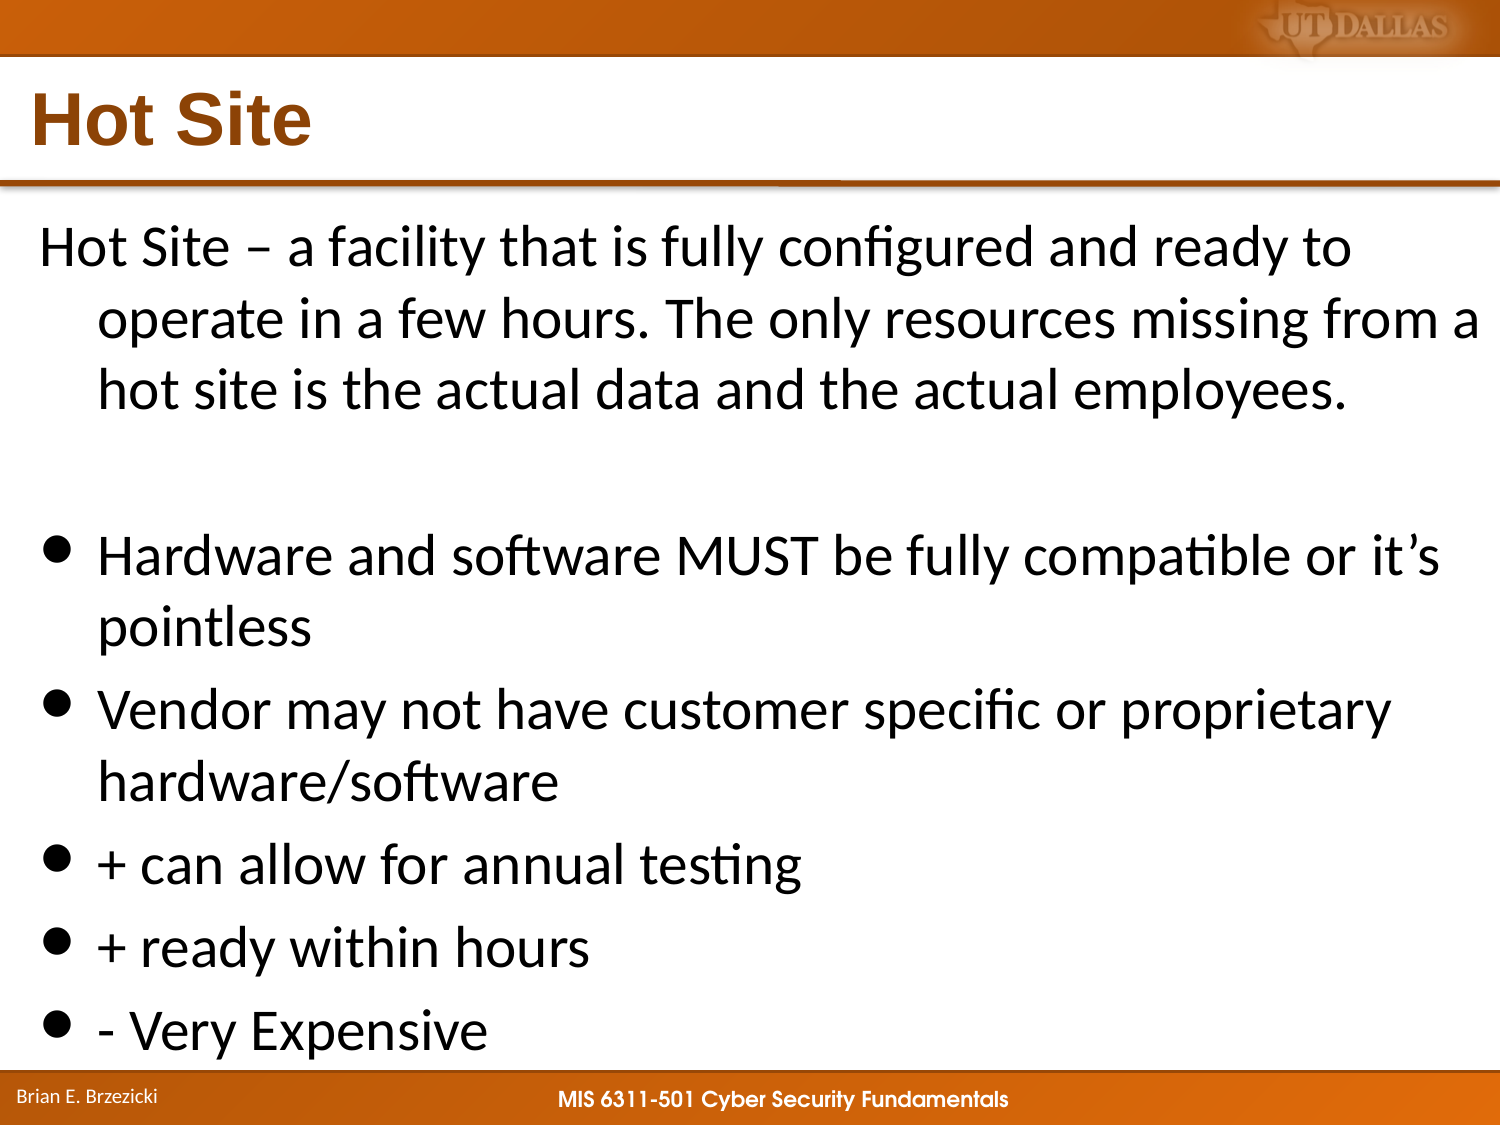

# Hot Site
Hot Site – a facility that is fully configured and ready to operate in a few hours. The only resources missing from a hot site is the actual data and the actual employees.

Hardware and software MUST be fully compatible or it’s pointless
Vendor may not have customer specific or proprietary hardware/software
+ can allow for annual testing
+ ready within hours
- Very Expensive

Brian E. Brzezicki